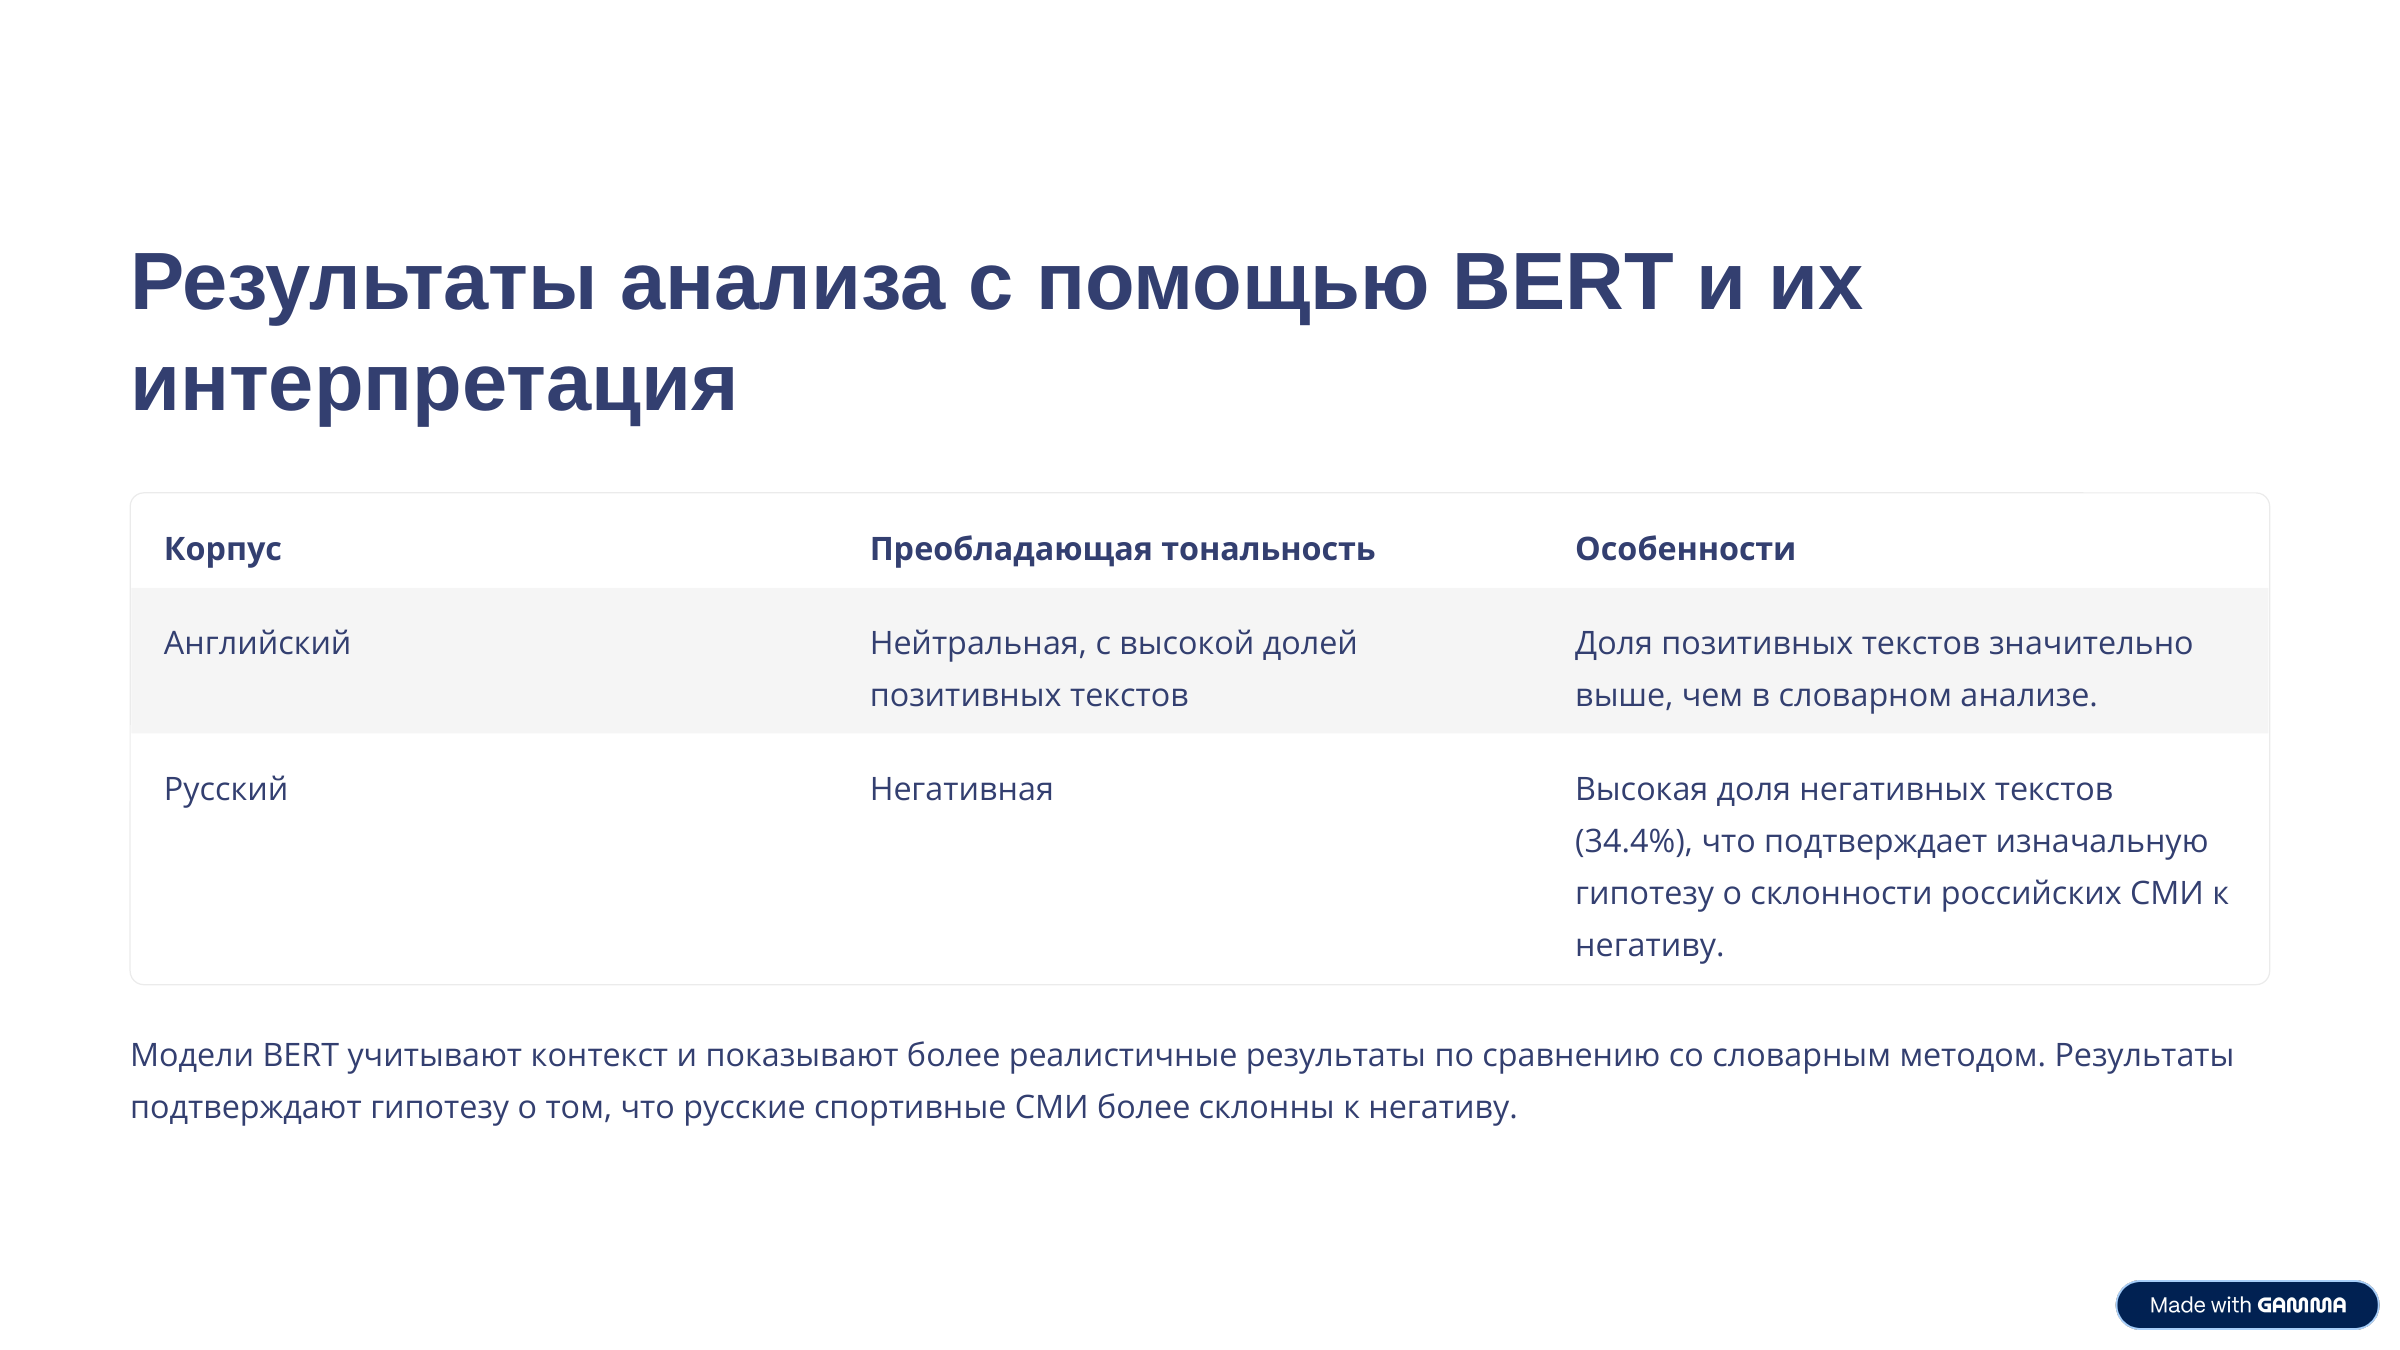

Результаты анализа с помощью BERT и их интерпретация

Корпус
Преобладающая тональность
Особенности

Английский
Нейтральная, с высокой долей позитивных текстов
Доля позитивных текстов значительно выше, чем в словарном анализе.

Русский
Негативная
Высокая доля негативных текстов (34.4%), что подтверждает изначальную гипотезу о склонности российских СМИ к негативу.
Модели BERT учитывают контекст и показывают более реалистичные результаты по сравнению со словарным методом. Результаты подтверждают гипотезу о том, что русские спортивные СМИ более склонны к негативу.